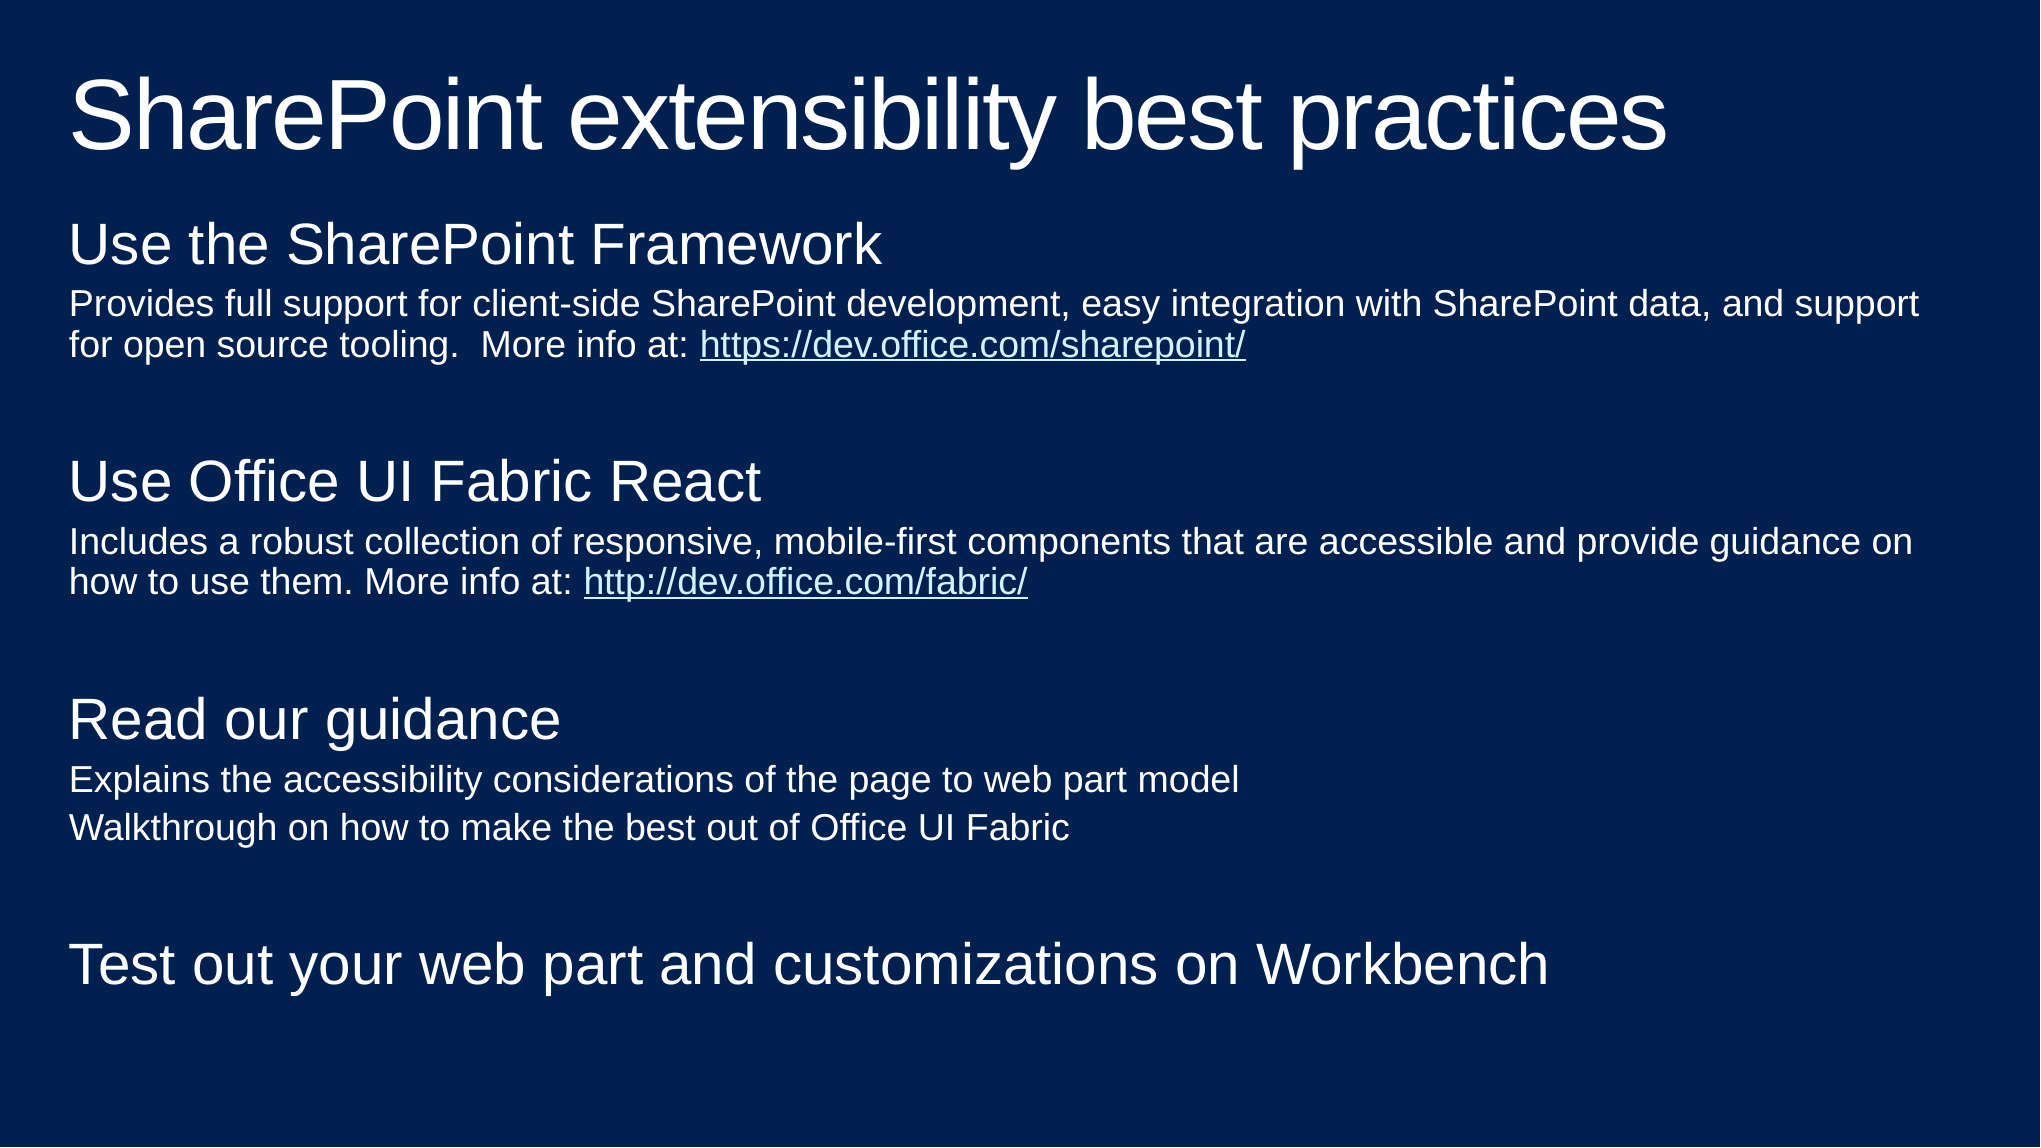

# SharePoint extensibility best practices
Use the SharePoint Framework
Provides full support for client-side SharePoint development, easy integration with SharePoint data, and support for open source tooling.  More info at: https://dev.office.com/sharepoint/

Use Office UI Fabric React
Includes a robust collection of responsive, mobile-first components that are accessible and provide guidance on how to use them. More info at: http://dev.office.com/fabric/

Read our guidance
Explains the accessibility considerations of the page to web part model
Walkthrough on how to make the best out of Office UI Fabric

Test out your web part and customizations on Workbench